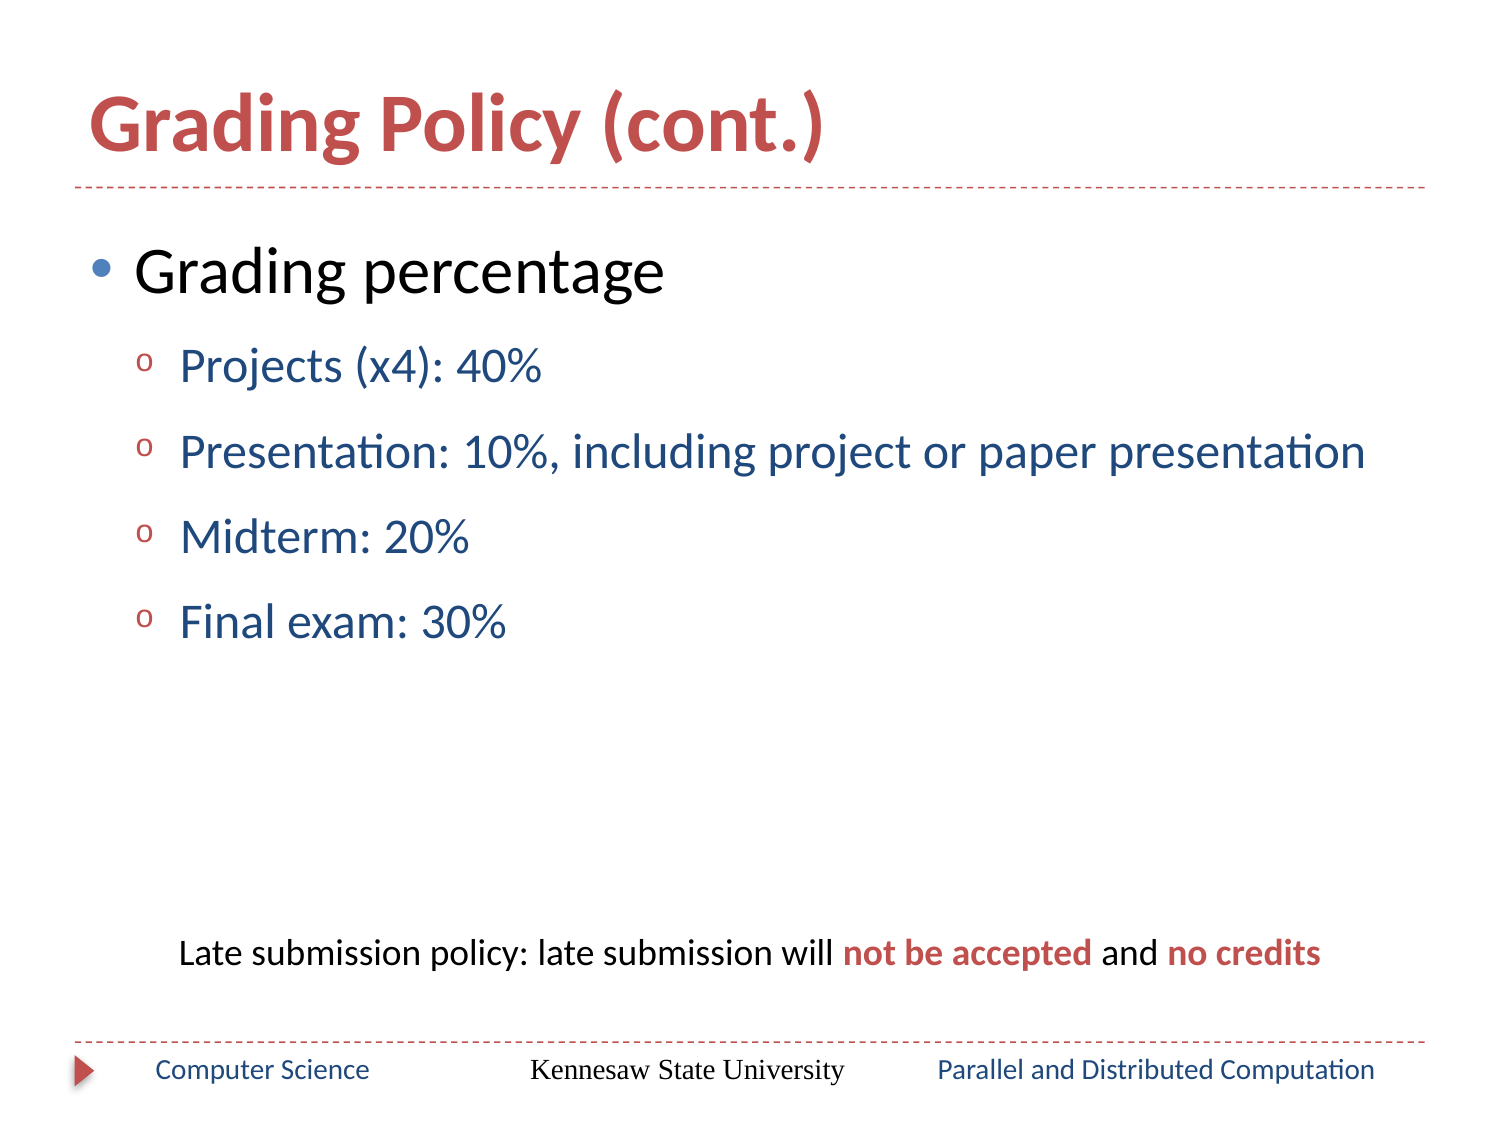

# Grading Policy (cont.)
Grading percentage
Projects (x4): 40%
Presentation: 10%, including project or paper presentation
Midterm: 20%
Final exam: 30%
Late submission policy: late submission will not be accepted and no credits
Computer Science
Kennesaw State University
Parallel and Distributed Computation